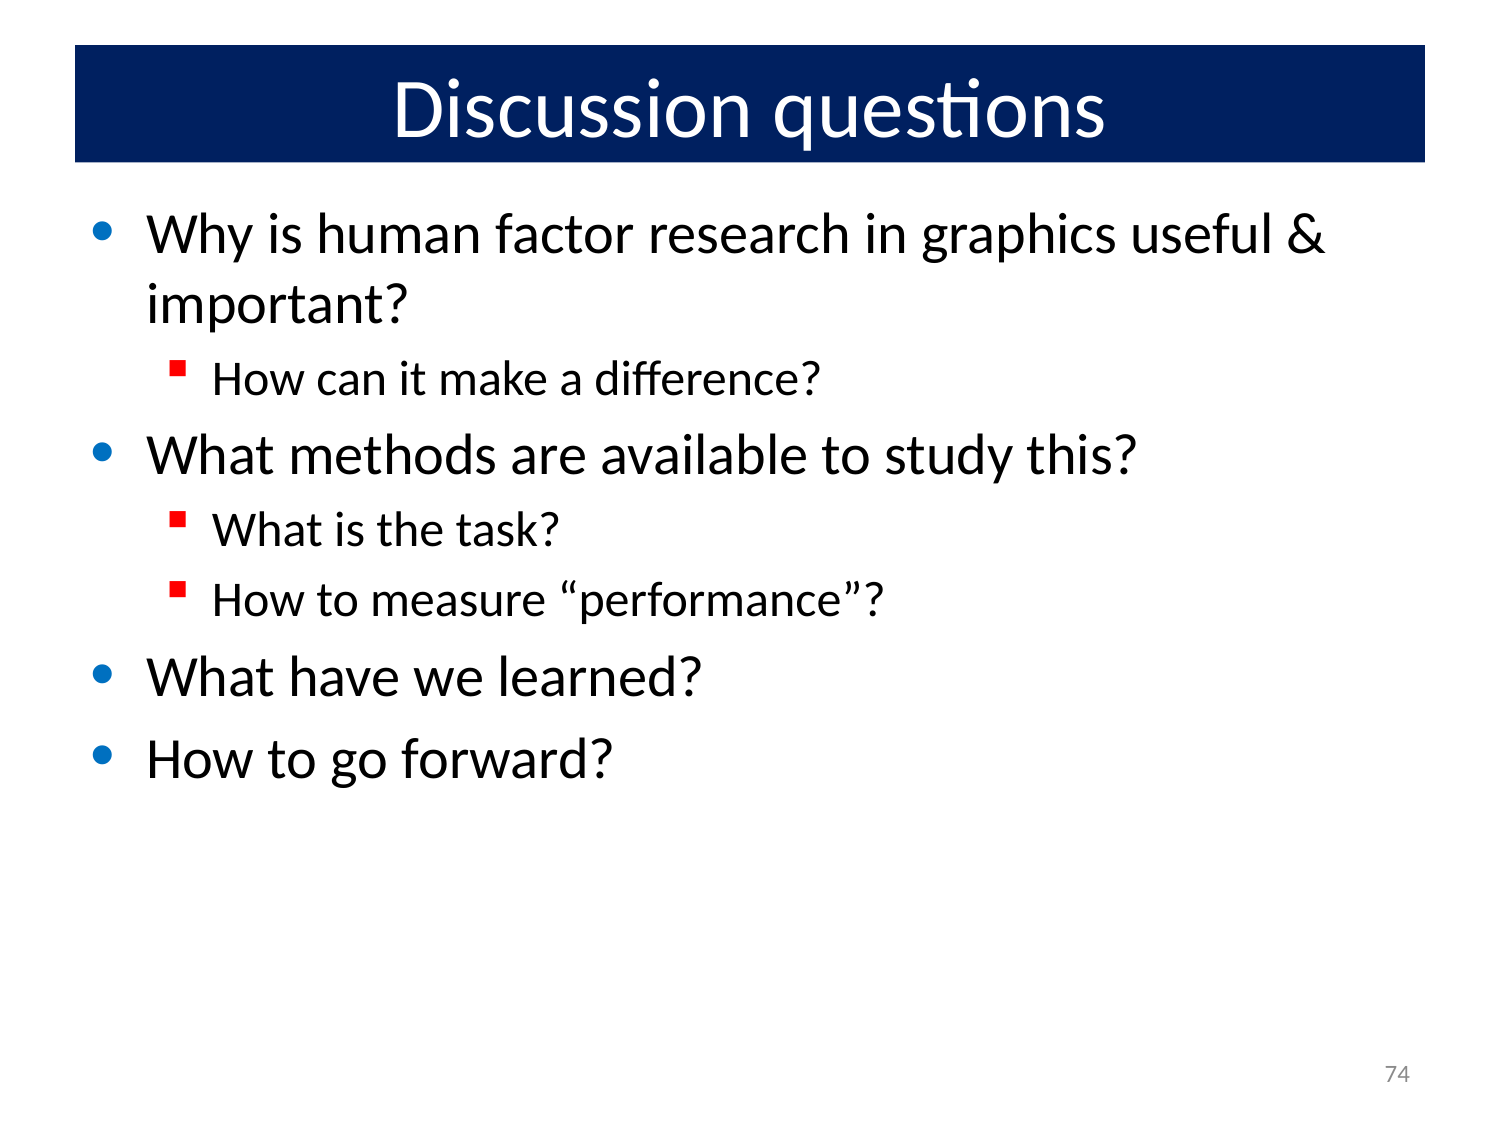

# Discussion questions
Why is human factor research in graphics useful & important?
How can it make a difference?
What methods are available to study this?
What is the task?
How to measure “performance”?
What have we learned?
How to go forward?
74